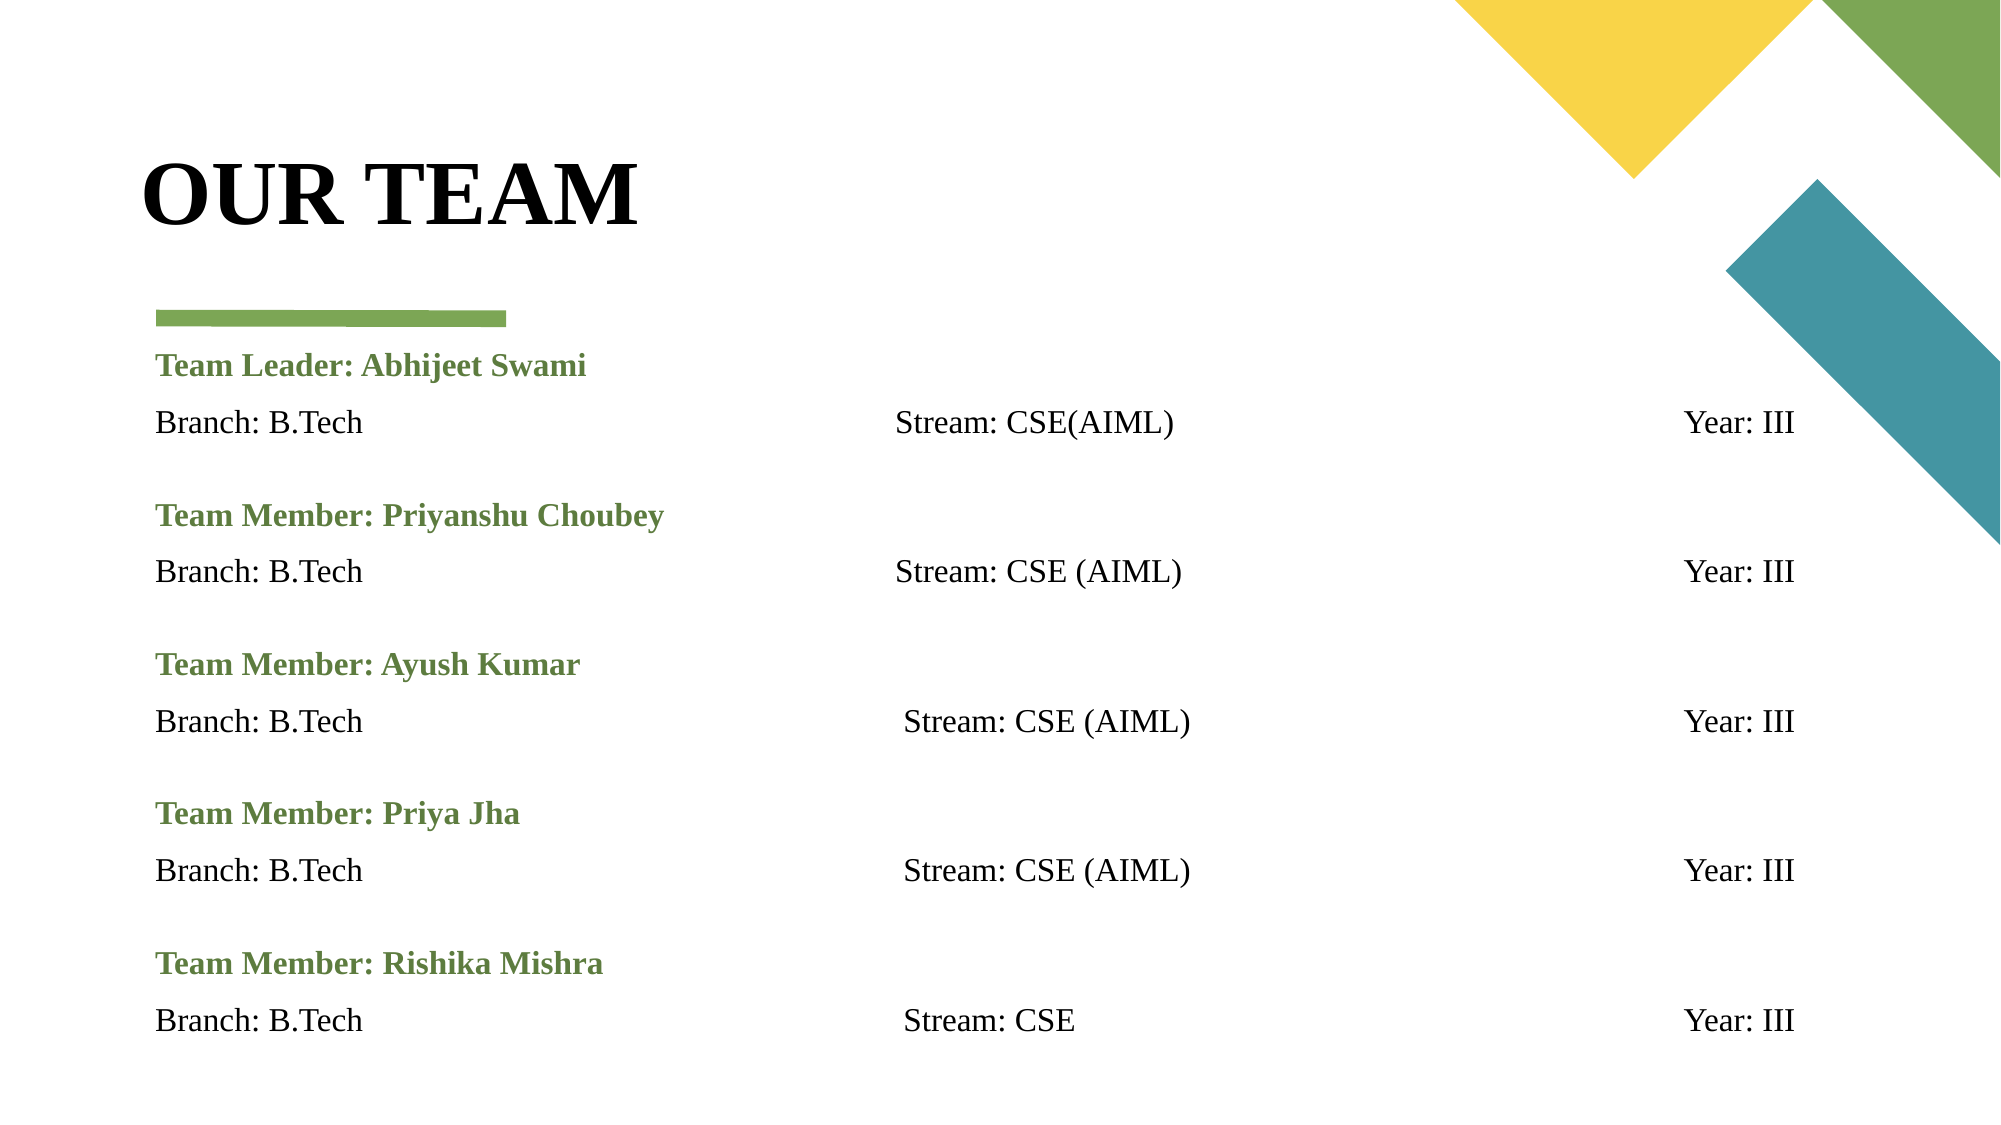

# OUR TEAM
Team Leader: Abhijeet Swami
Branch: B.Tech			                 Stream: CSE(AIML)		                                        Year: III

Team Member: Priyanshu Choubey
Branch: B.Tech			                 Stream: CSE (AIML) 		                                        Year: III

Team Member: Ayush Kumar
Branch: B.Tech			                  Stream: CSE (AIML) 		                                        Year: III

Team Member: Priya Jha
Branch: B.Tech			                  Stream: CSE (AIML) 		                                        Year: III

Team Member: Rishika Mishra
Branch: B.Tech			                  Stream: CSE		                                        Year: III